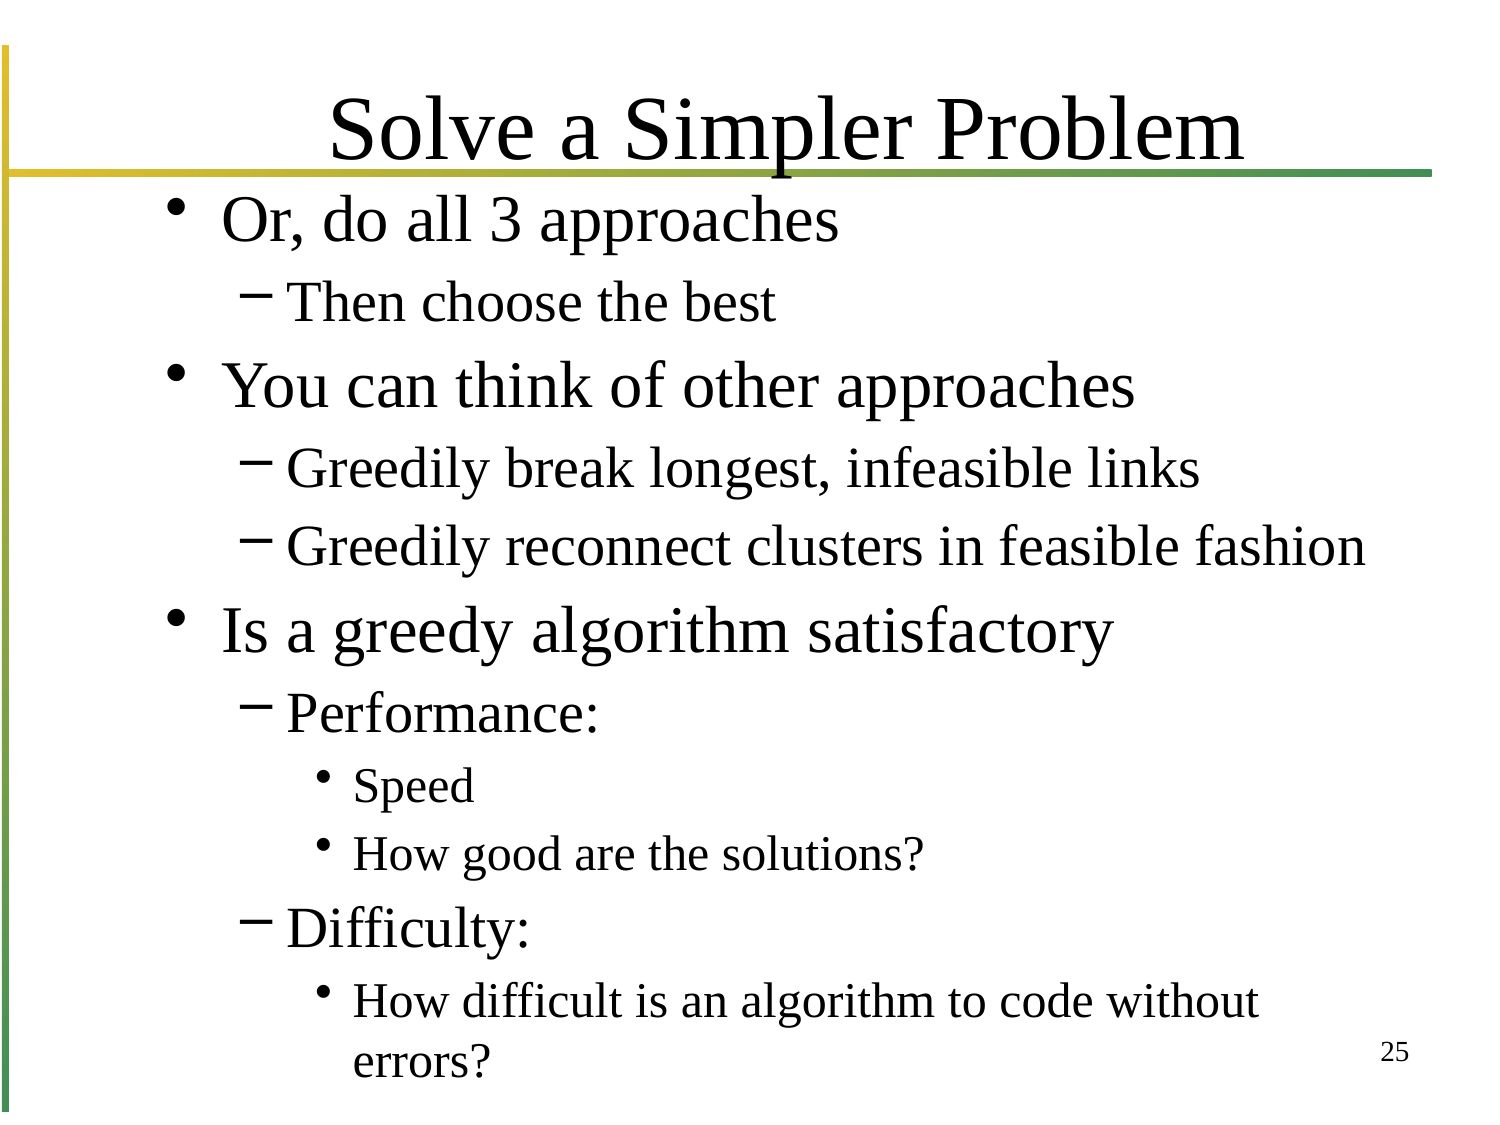

# Solve a Simpler Problem
Or, do all 3 approaches
Then choose the best
You can think of other approaches
Greedily break longest, infeasible links
Greedily reconnect clusters in feasible fashion
Is a greedy algorithm satisfactory
Performance:
Speed
How good are the solutions?
Difficulty:
How difficult is an algorithm to code without errors?
25